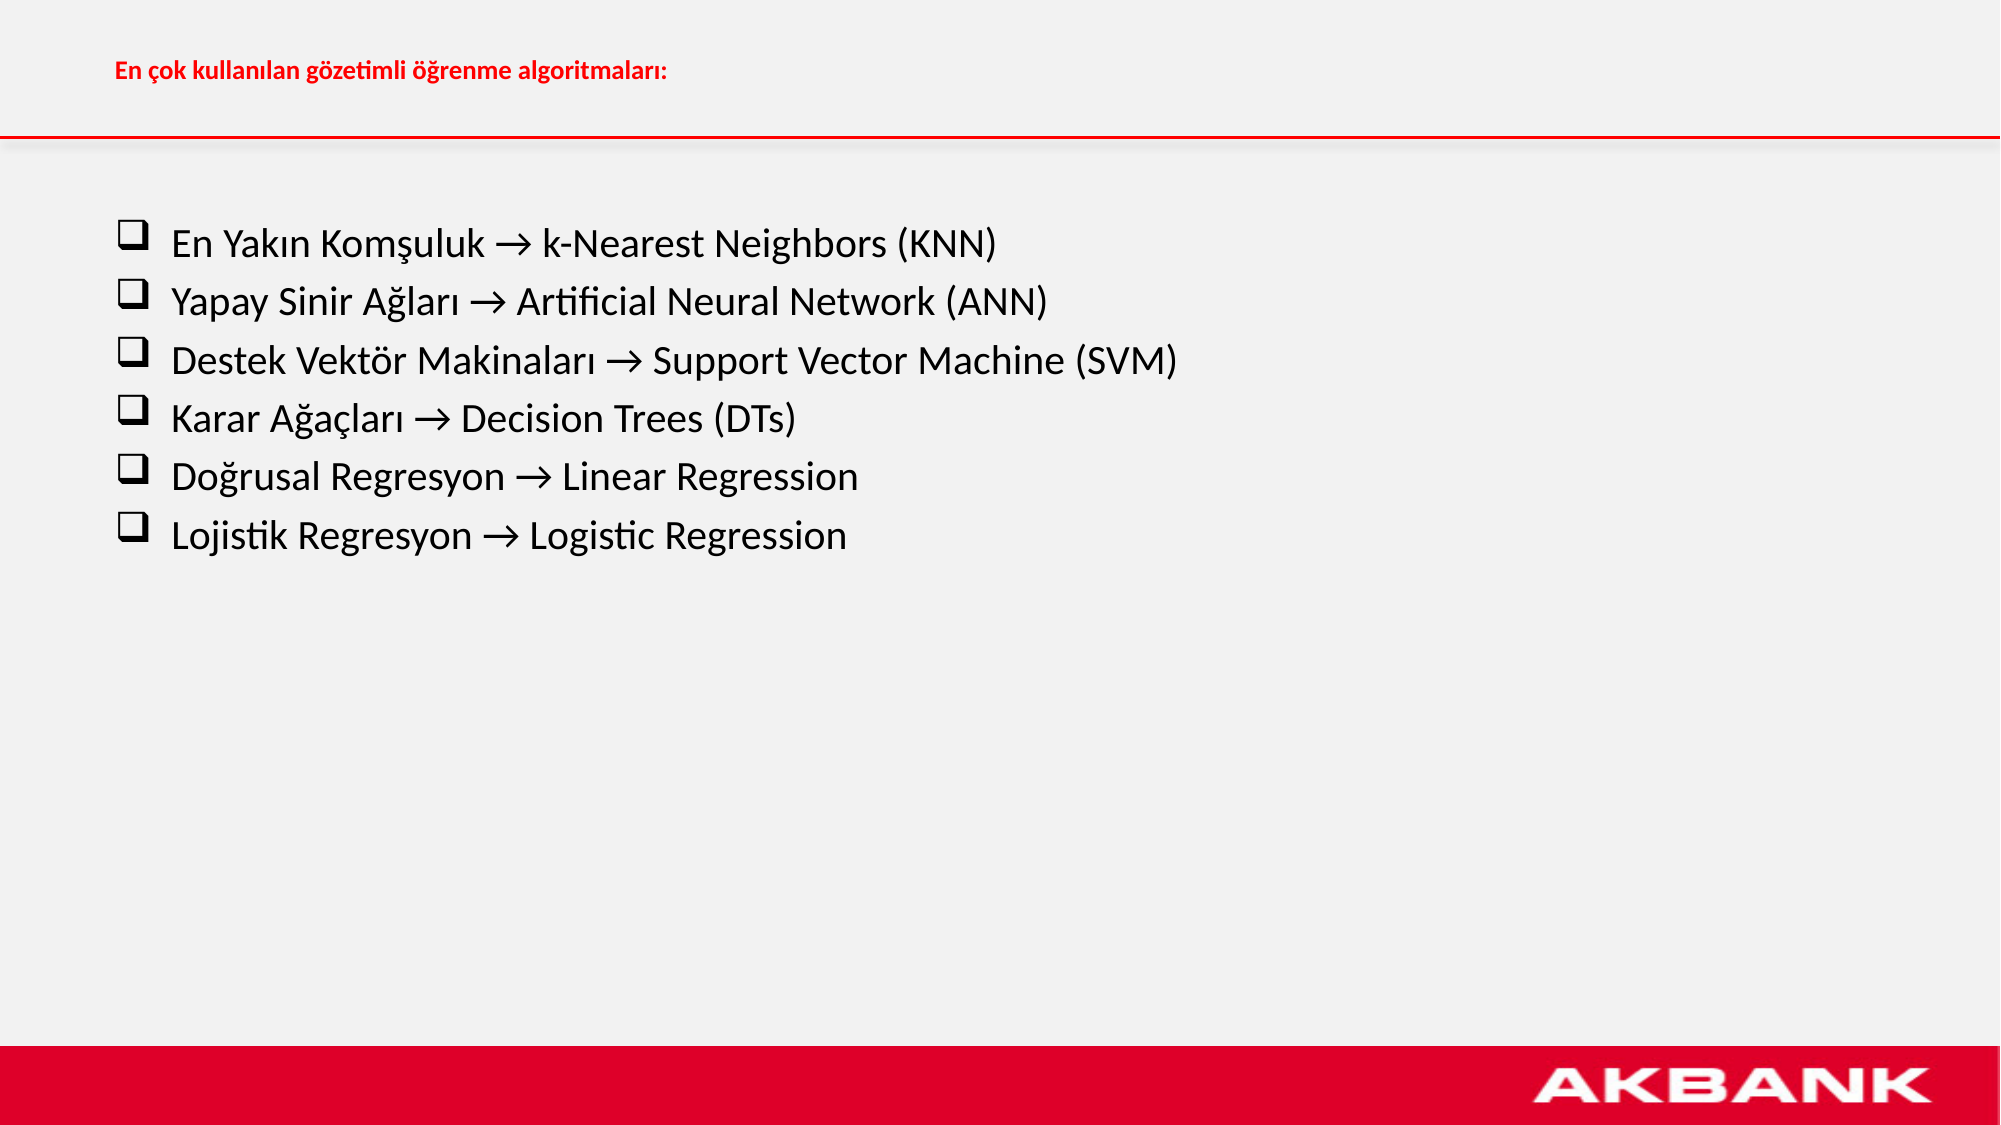

# En çok kullanılan gözetimli öğrenme algoritmaları:

En Yakın Komşuluk → k-Nearest Neighbors (KNN)
Yapay Sinir Ağları → Artificial Neural Network (ANN)
Destek Vektör Makinaları → Support Vector Machine (SVM)
Karar Ağaçları → Decision Trees (DTs)
Doğrusal Regresyon → Linear Regression
Lojistik Regresyon → Logistic Regression